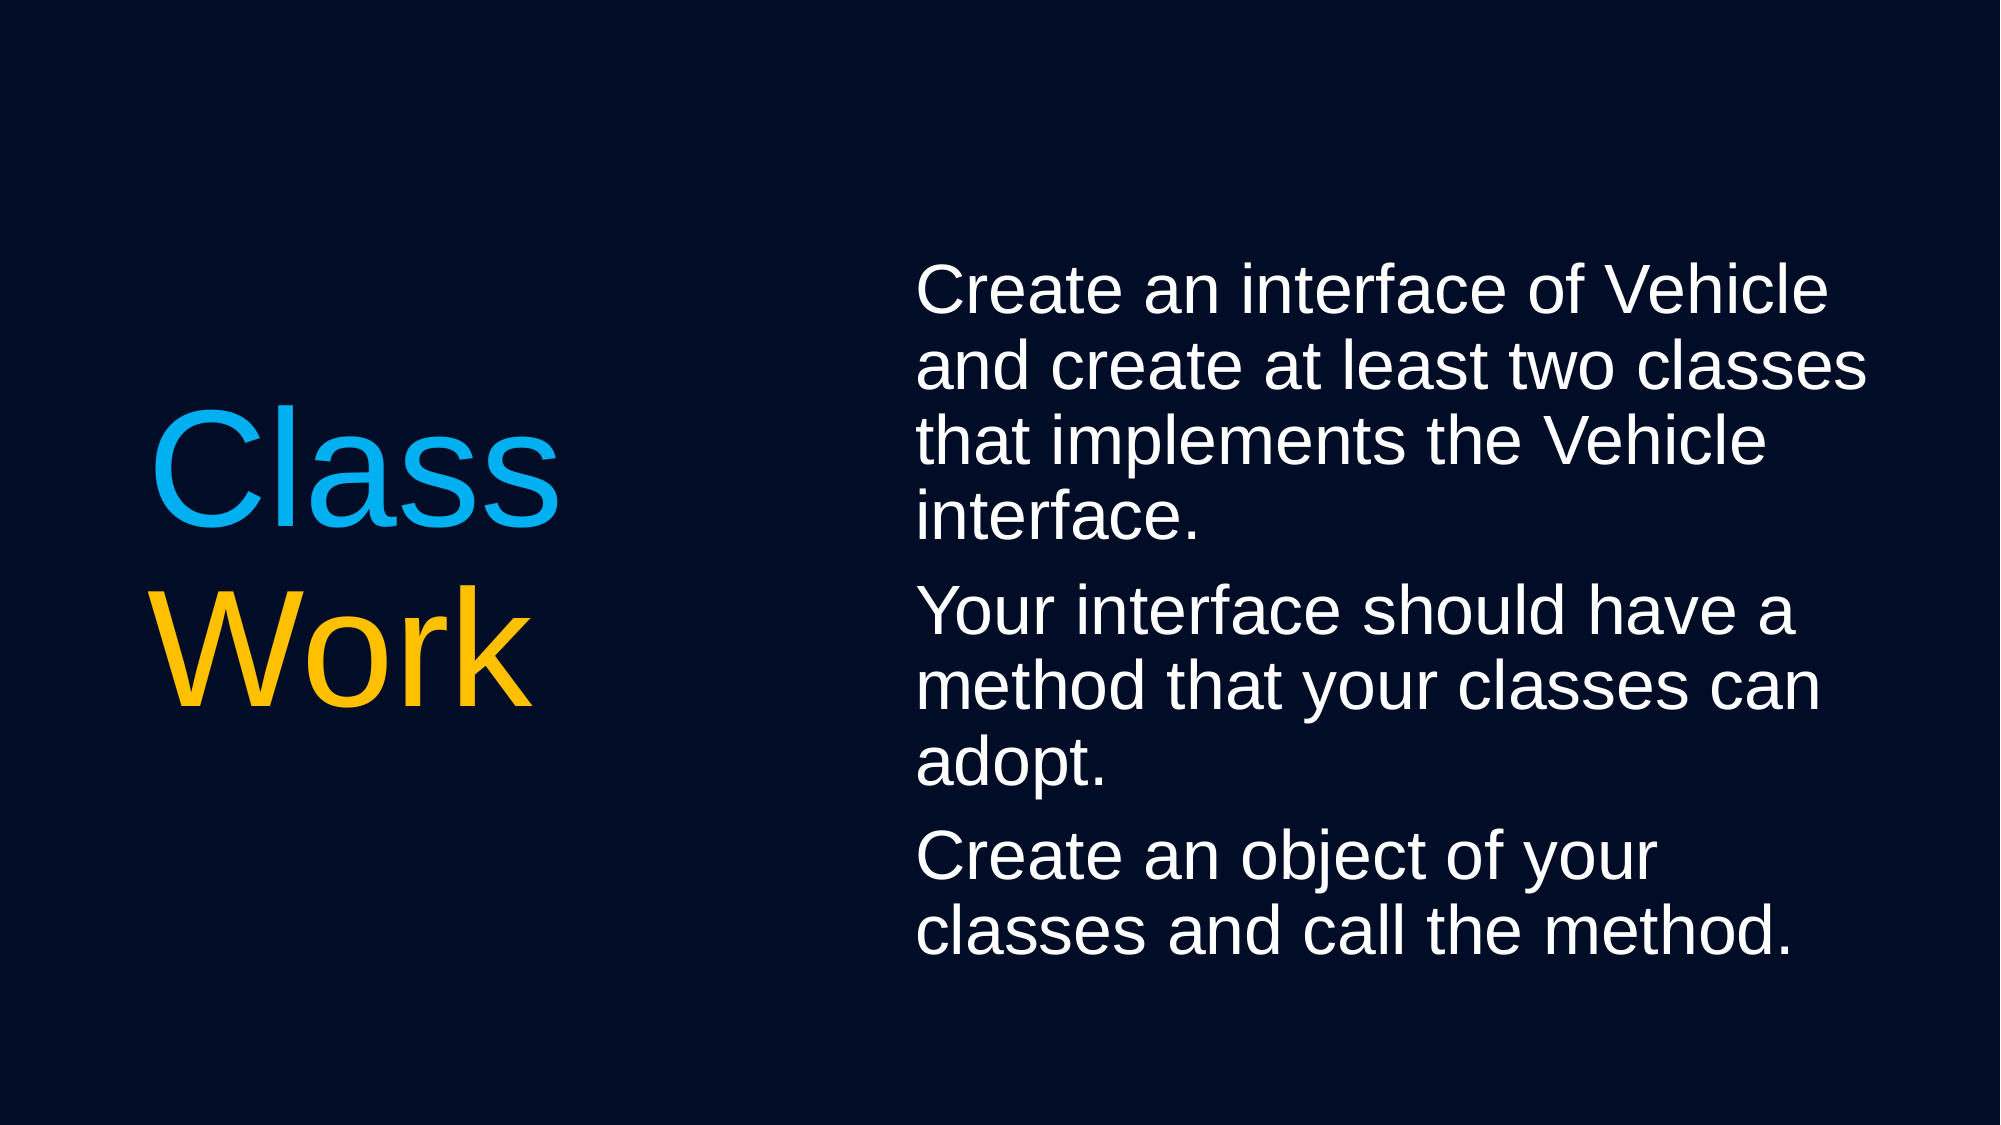

# Class Work
Create an interface of Vehicle and create at least two classes that implements the Vehicle interface.
Your interface should have a method that your classes can adopt.
Create an object of your classes and call the method.